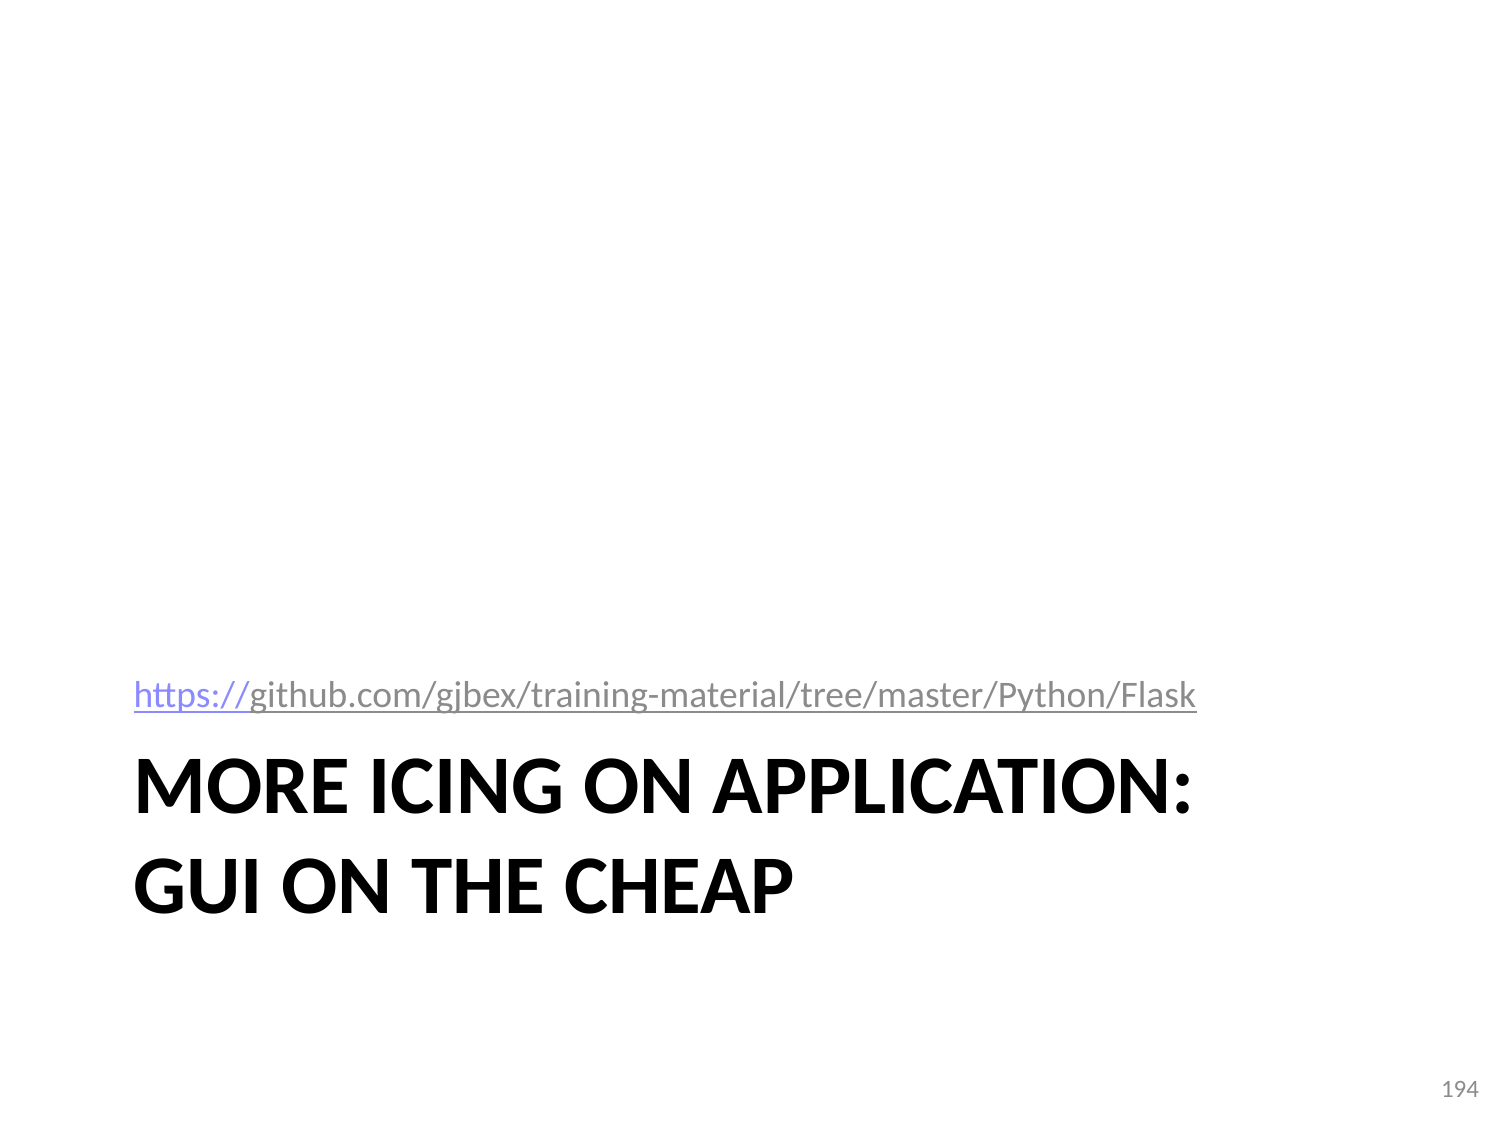

https://github.com/gjbex/training-material/tree/master/Python/Flask
# More icing on application: GUI on the cheap
194